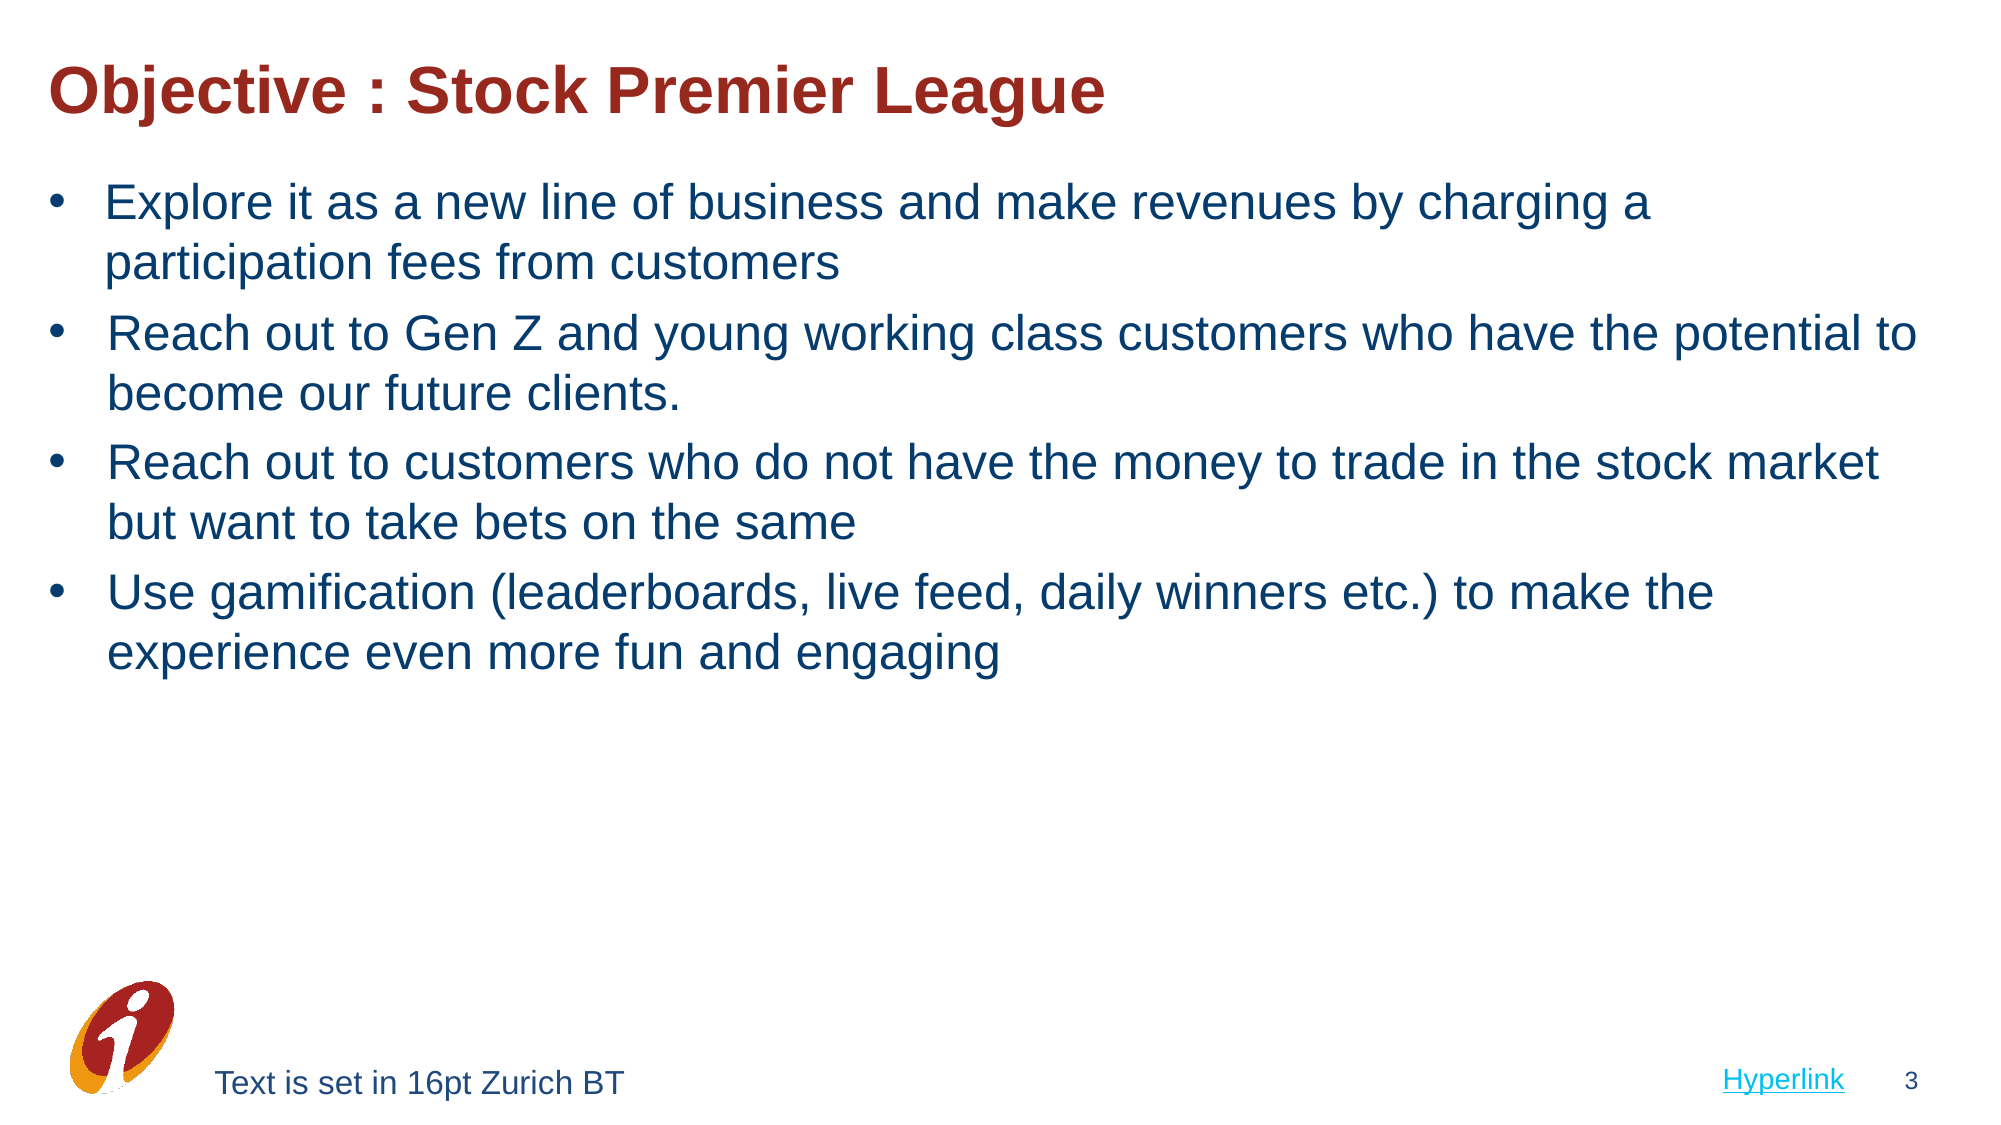

Objective : Stock Premier League
Explore it as a new line of business and make revenues by charging a participation fees from customers
Reach out to Gen Z and young working class customers who have the potential to become our future clients.
Reach out to customers who do not have the money to trade in the stock market but want to take bets on the same
Use gamification (leaderboards, live feed, daily winners etc.) to make the experience even more fun and engaging

3
Text is set in 16pt Zurich BT

Hyperlink